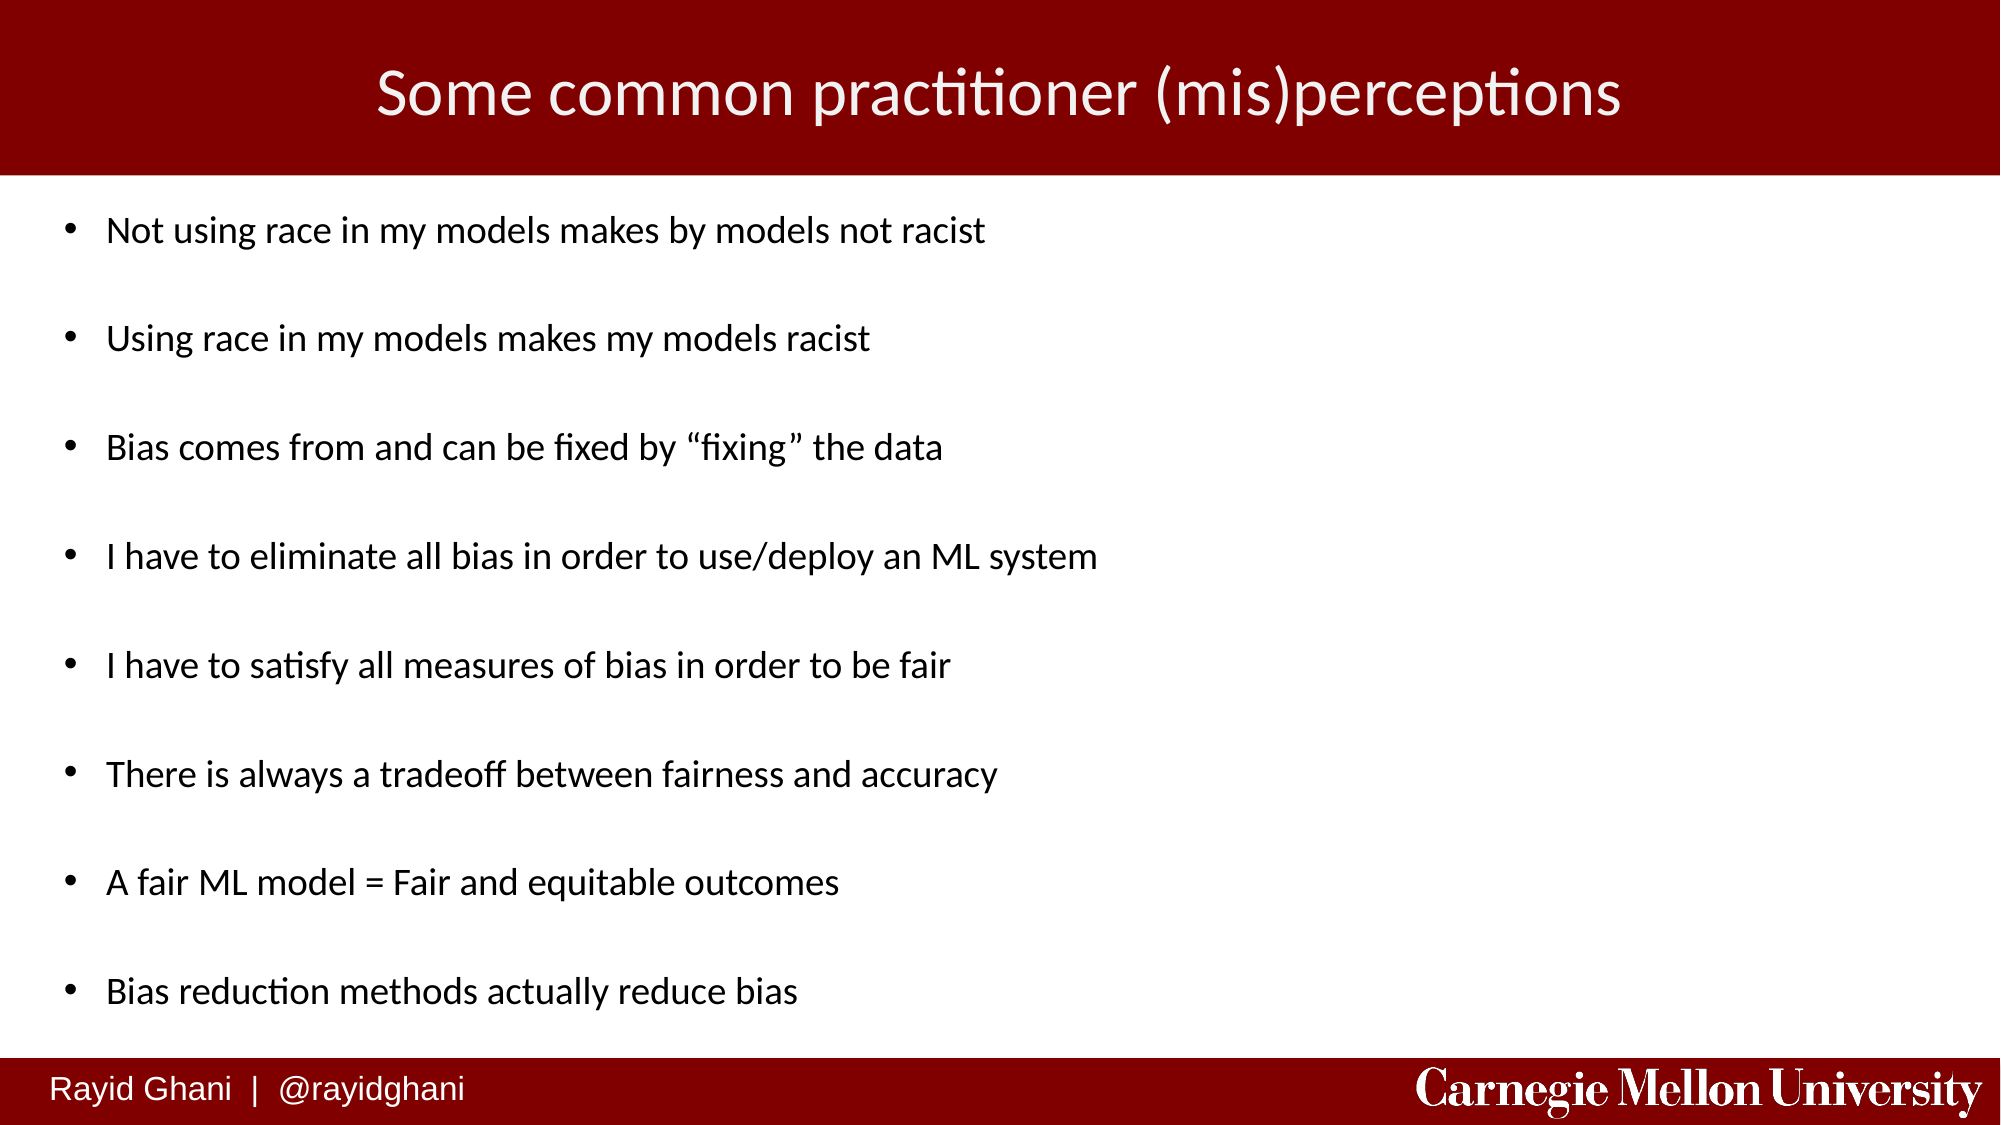

# Some common practitioner (mis)perceptions
Not using race in my models makes by models not racist

Using race in my models makes my models racist

Bias comes from and can be fixed by “fixing” the data

I have to eliminate all bias in order to use/deploy an ML system

I have to satisfy all measures of bias in order to be fair

There is always a tradeoff between fairness and accuracy

A fair ML model = Fair and equitable outcomes

Bias reduction methods actually reduce bias